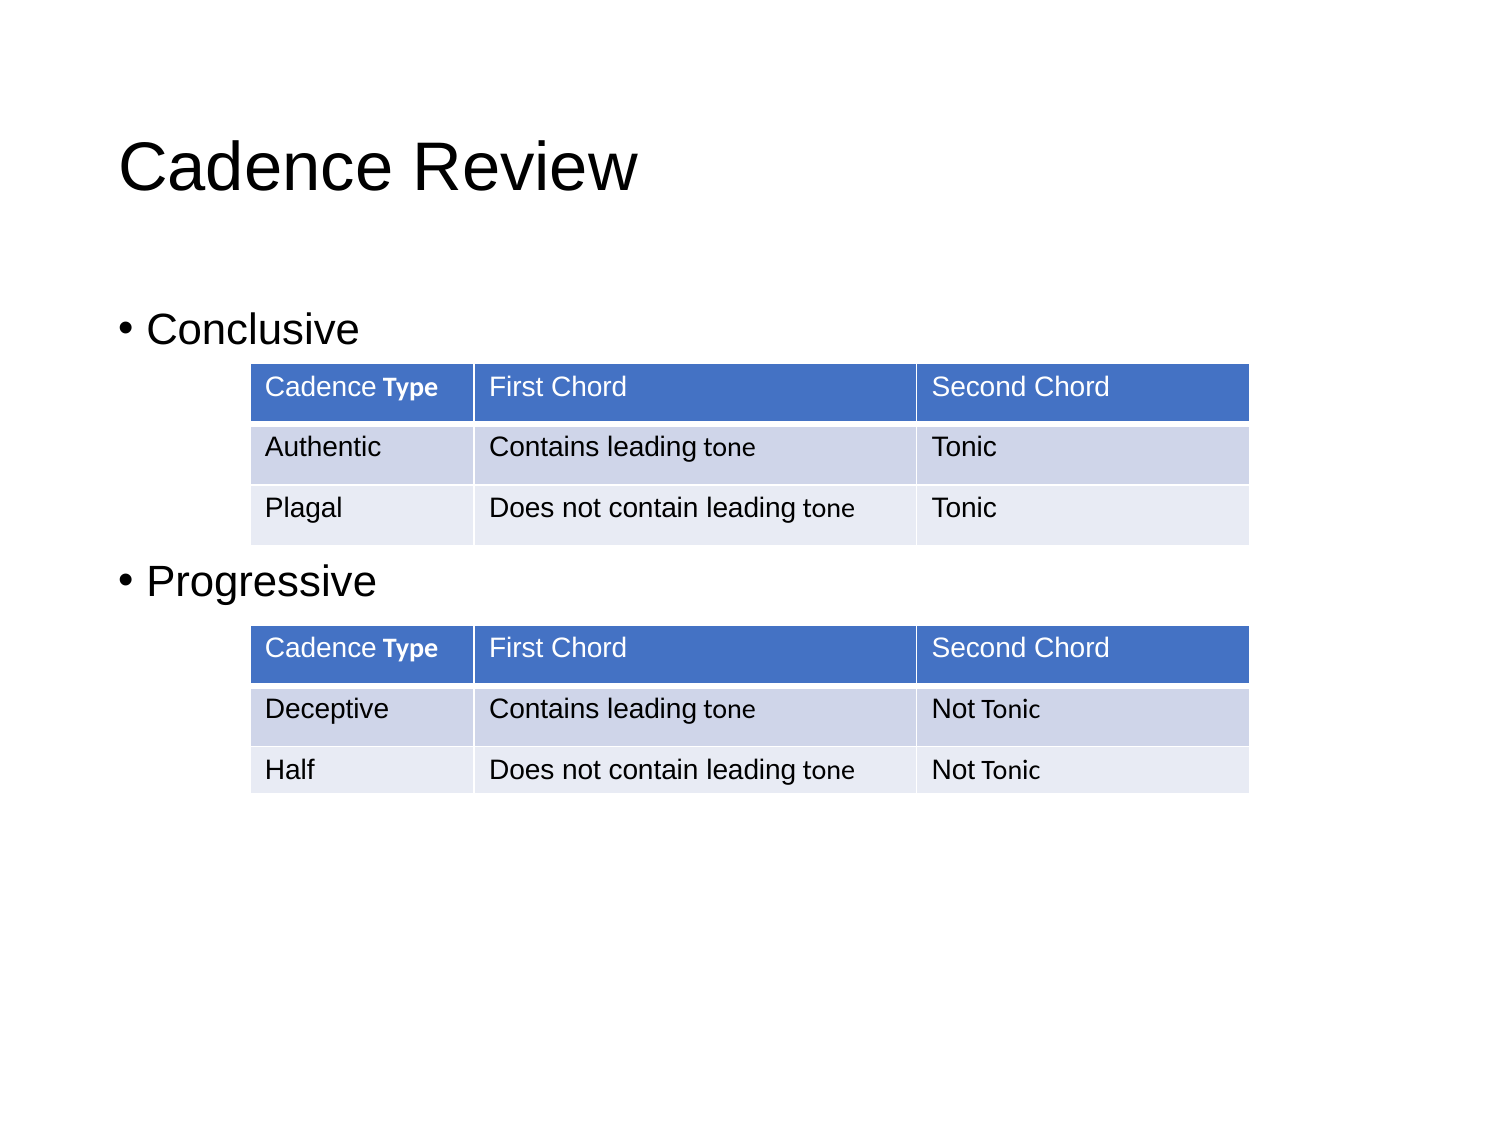

# Cadence Review
Conclusive

Progressive

| Cadence Type | First Chord | Second Chord |
| --- | --- | --- |
| Authentic | Contains leading tone | Tonic |
| Plagal | Does not contain leading tone | Tonic |
| Cadence Type | First Chord | Second Chord |
| --- | --- | --- |
| Deceptive | Contains leading tone | Not Tonic |
| Half | Does not contain leading tone | Not Tonic |